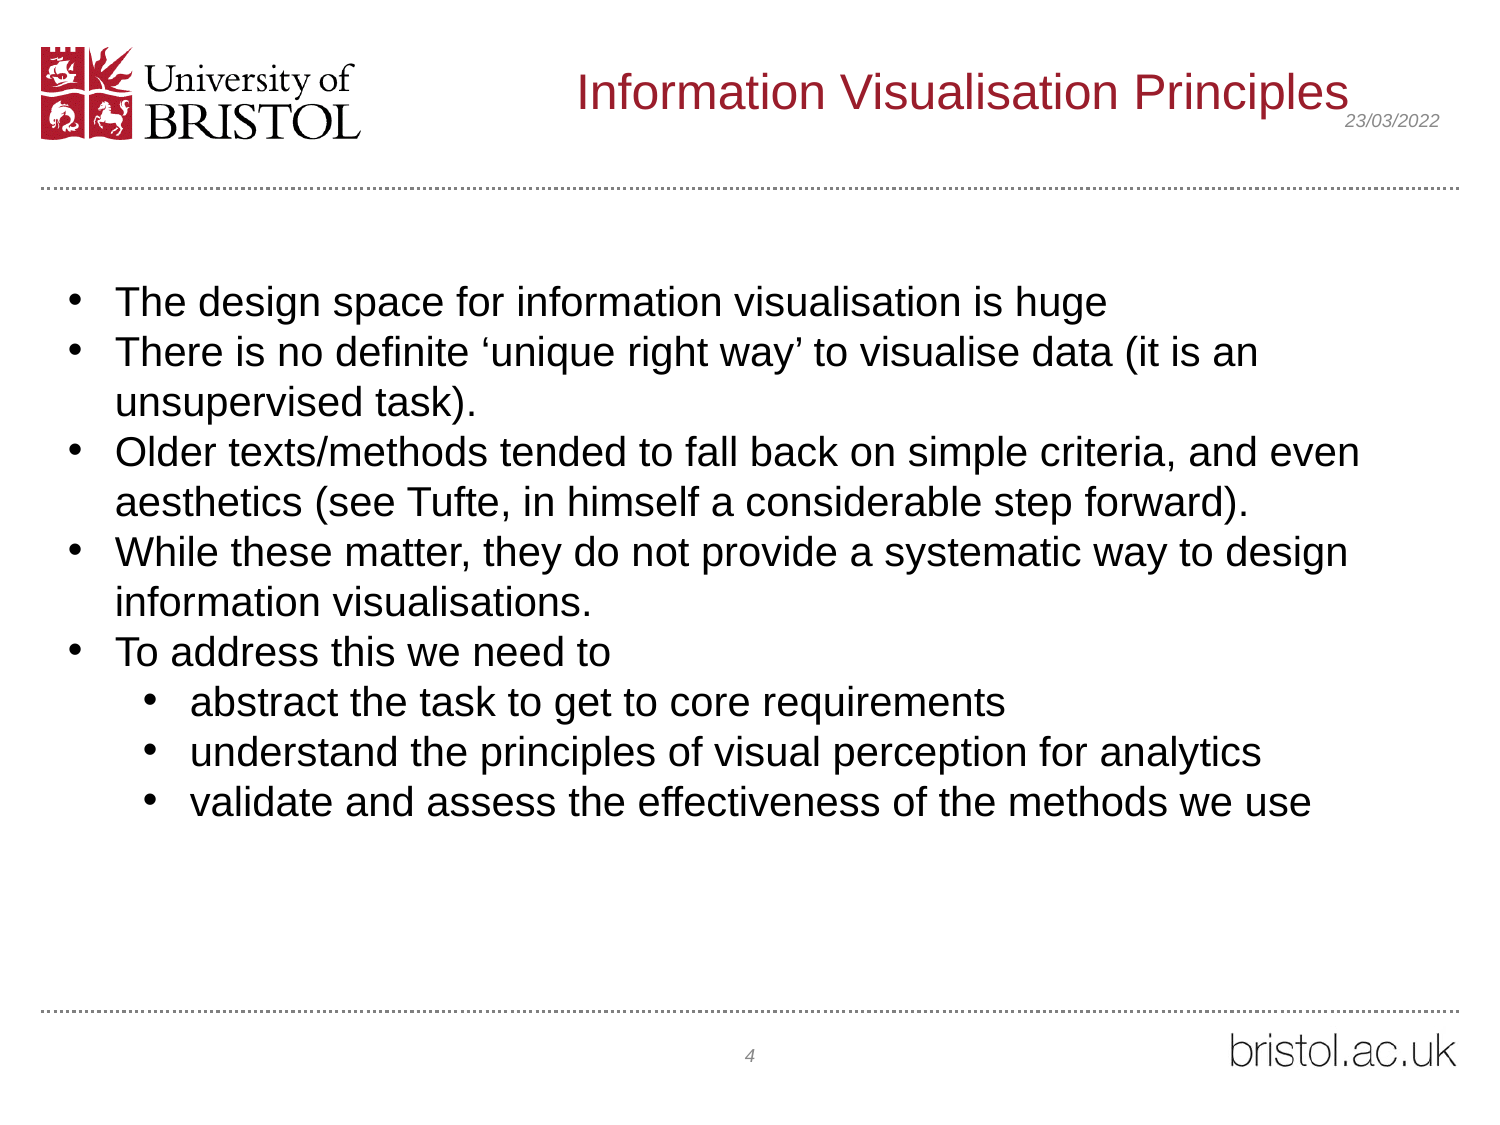

# Information Visualisation Principles
23/03/2022
The design space for information visualisation is huge
There is no definite ‘unique right way’ to visualise data (it is an unsupervised task).
Older texts/methods tended to fall back on simple criteria, and even aesthetics (see Tufte, in himself a considerable step forward).
While these matter, they do not provide a systematic way to design information visualisations.
To address this we need to
abstract the task to get to core requirements
understand the principles of visual perception for analytics
validate and assess the effectiveness of the methods we use

4